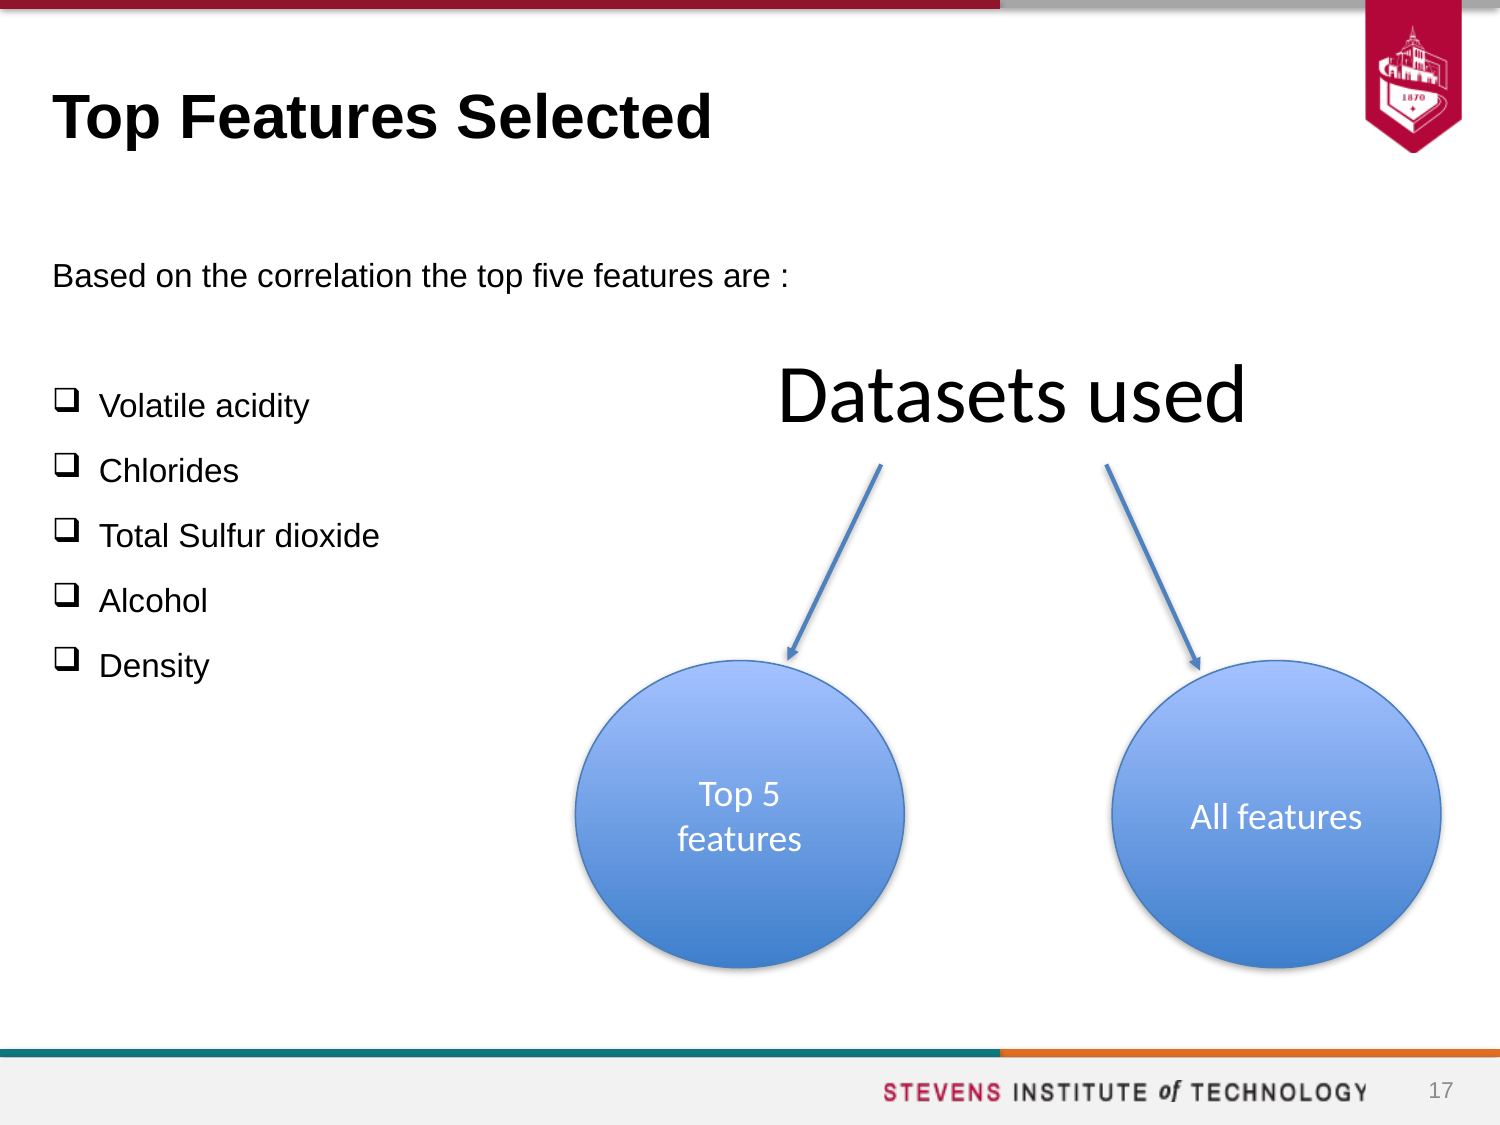

# Top Features Selected

Based on the correlation the top five features are :

Volatile acidity
Chlorides
Total Sulfur dioxide
Alcohol
Density
Datasets used
Top 5 features
All features
17